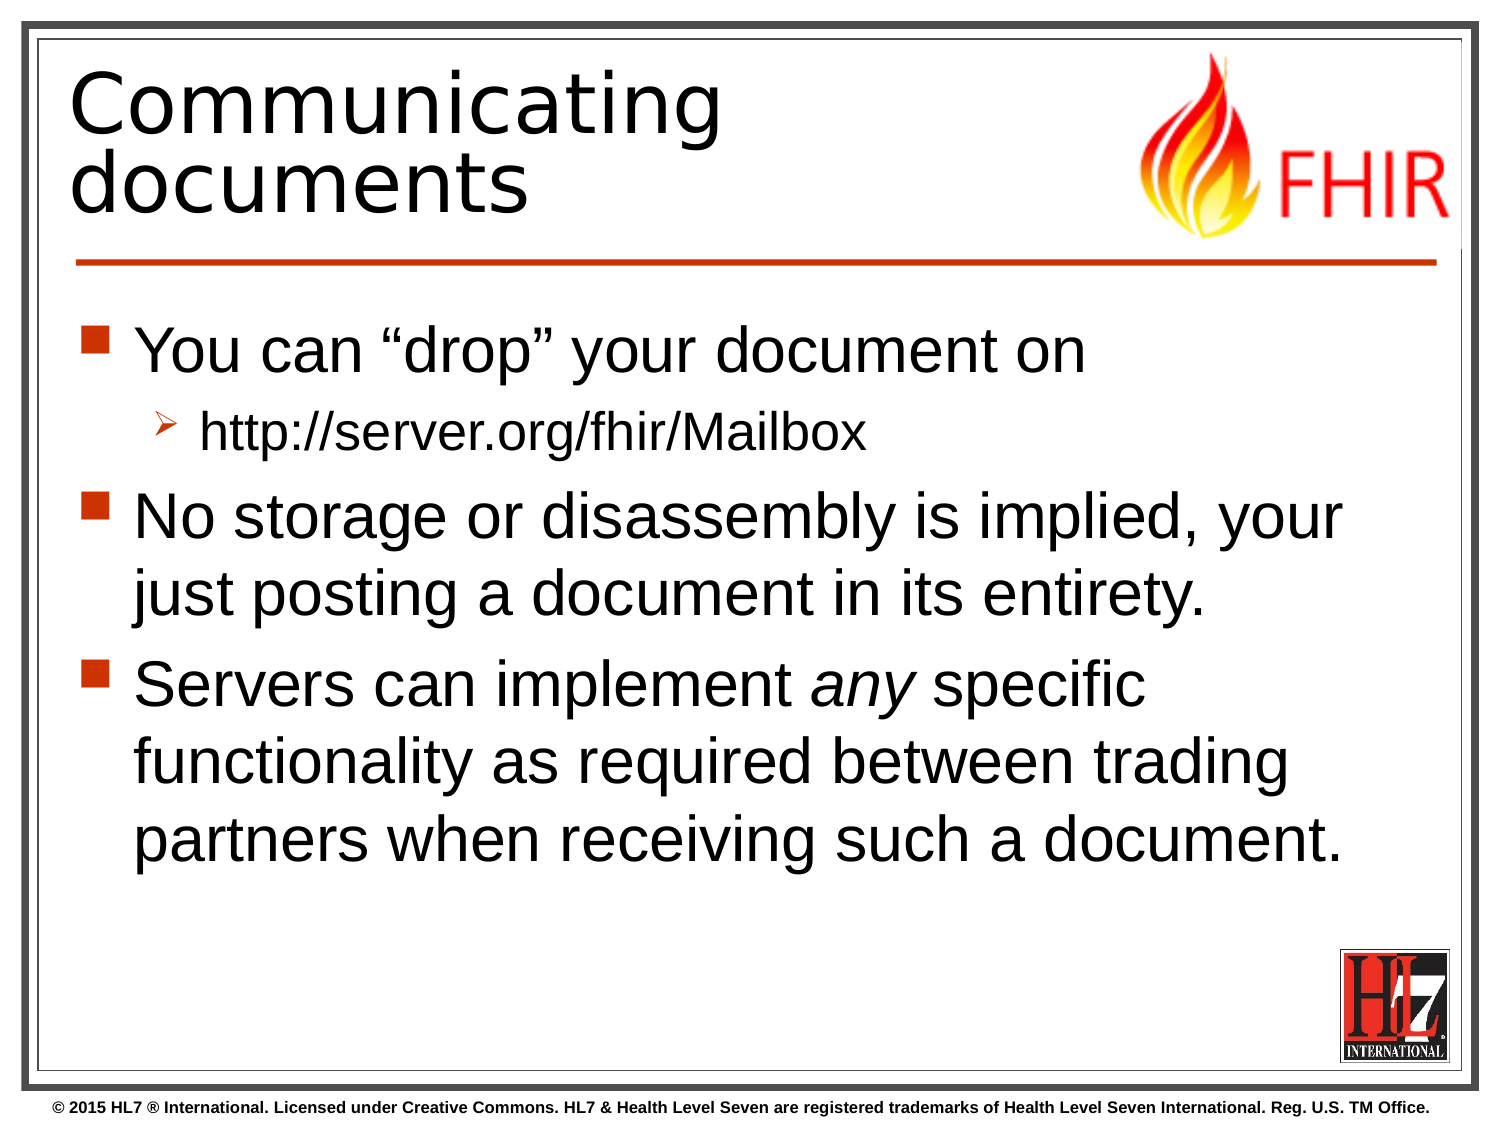

# Communicating documents
You can “drop” your document on
http://server.org/fhir/Mailbox
No storage or disassembly is implied, your just posting a document in its entirety.
Servers can implement any specific functionality as required between trading partners when receiving such a document.